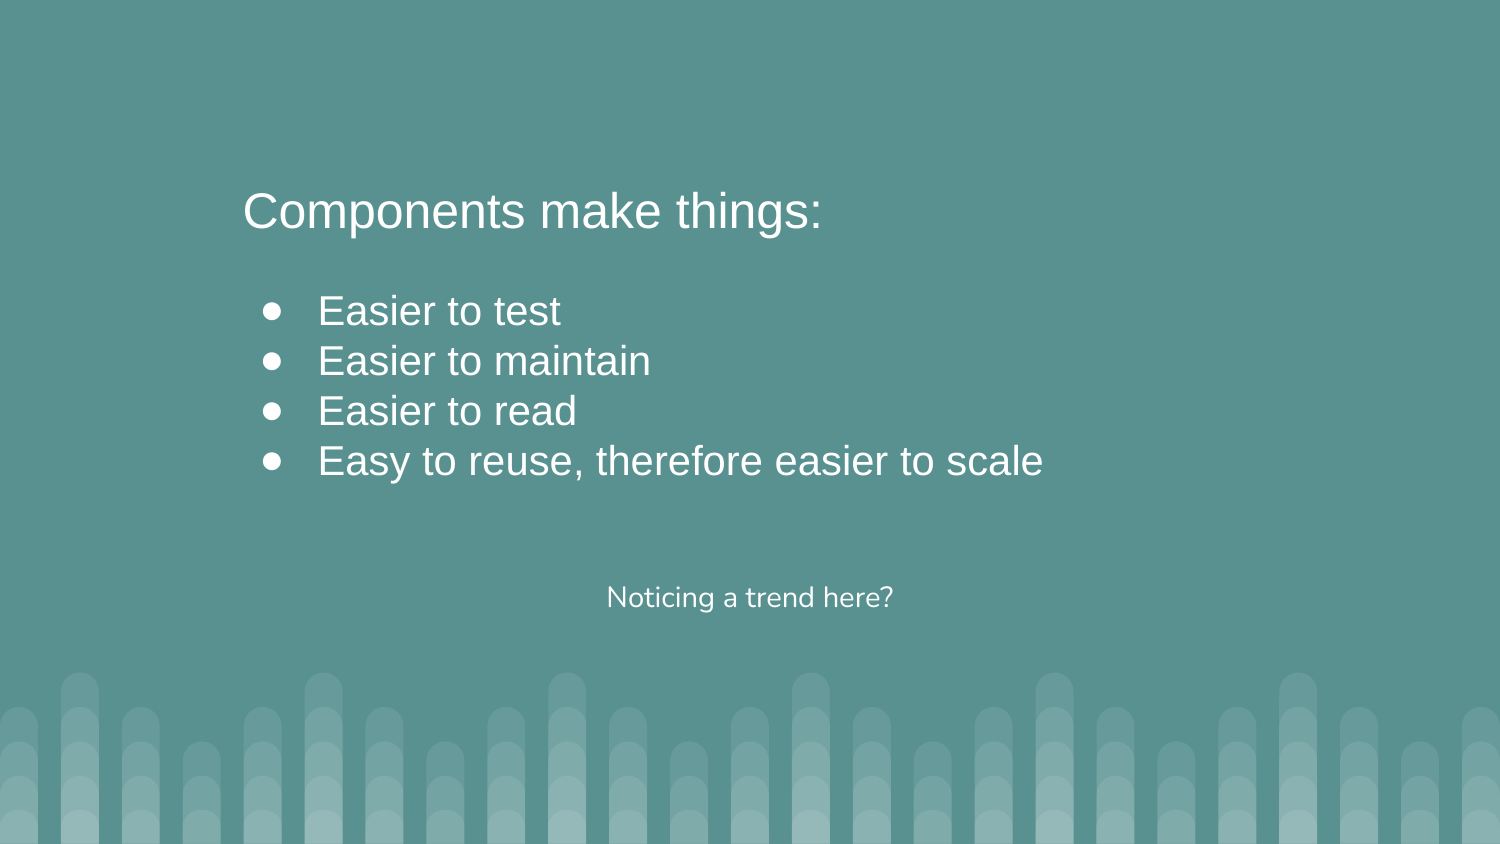

# Components make things:

Easier to test
Easier to maintain
Easier to read
Easy to reuse, therefore easier to scale
Noticing a trend here?